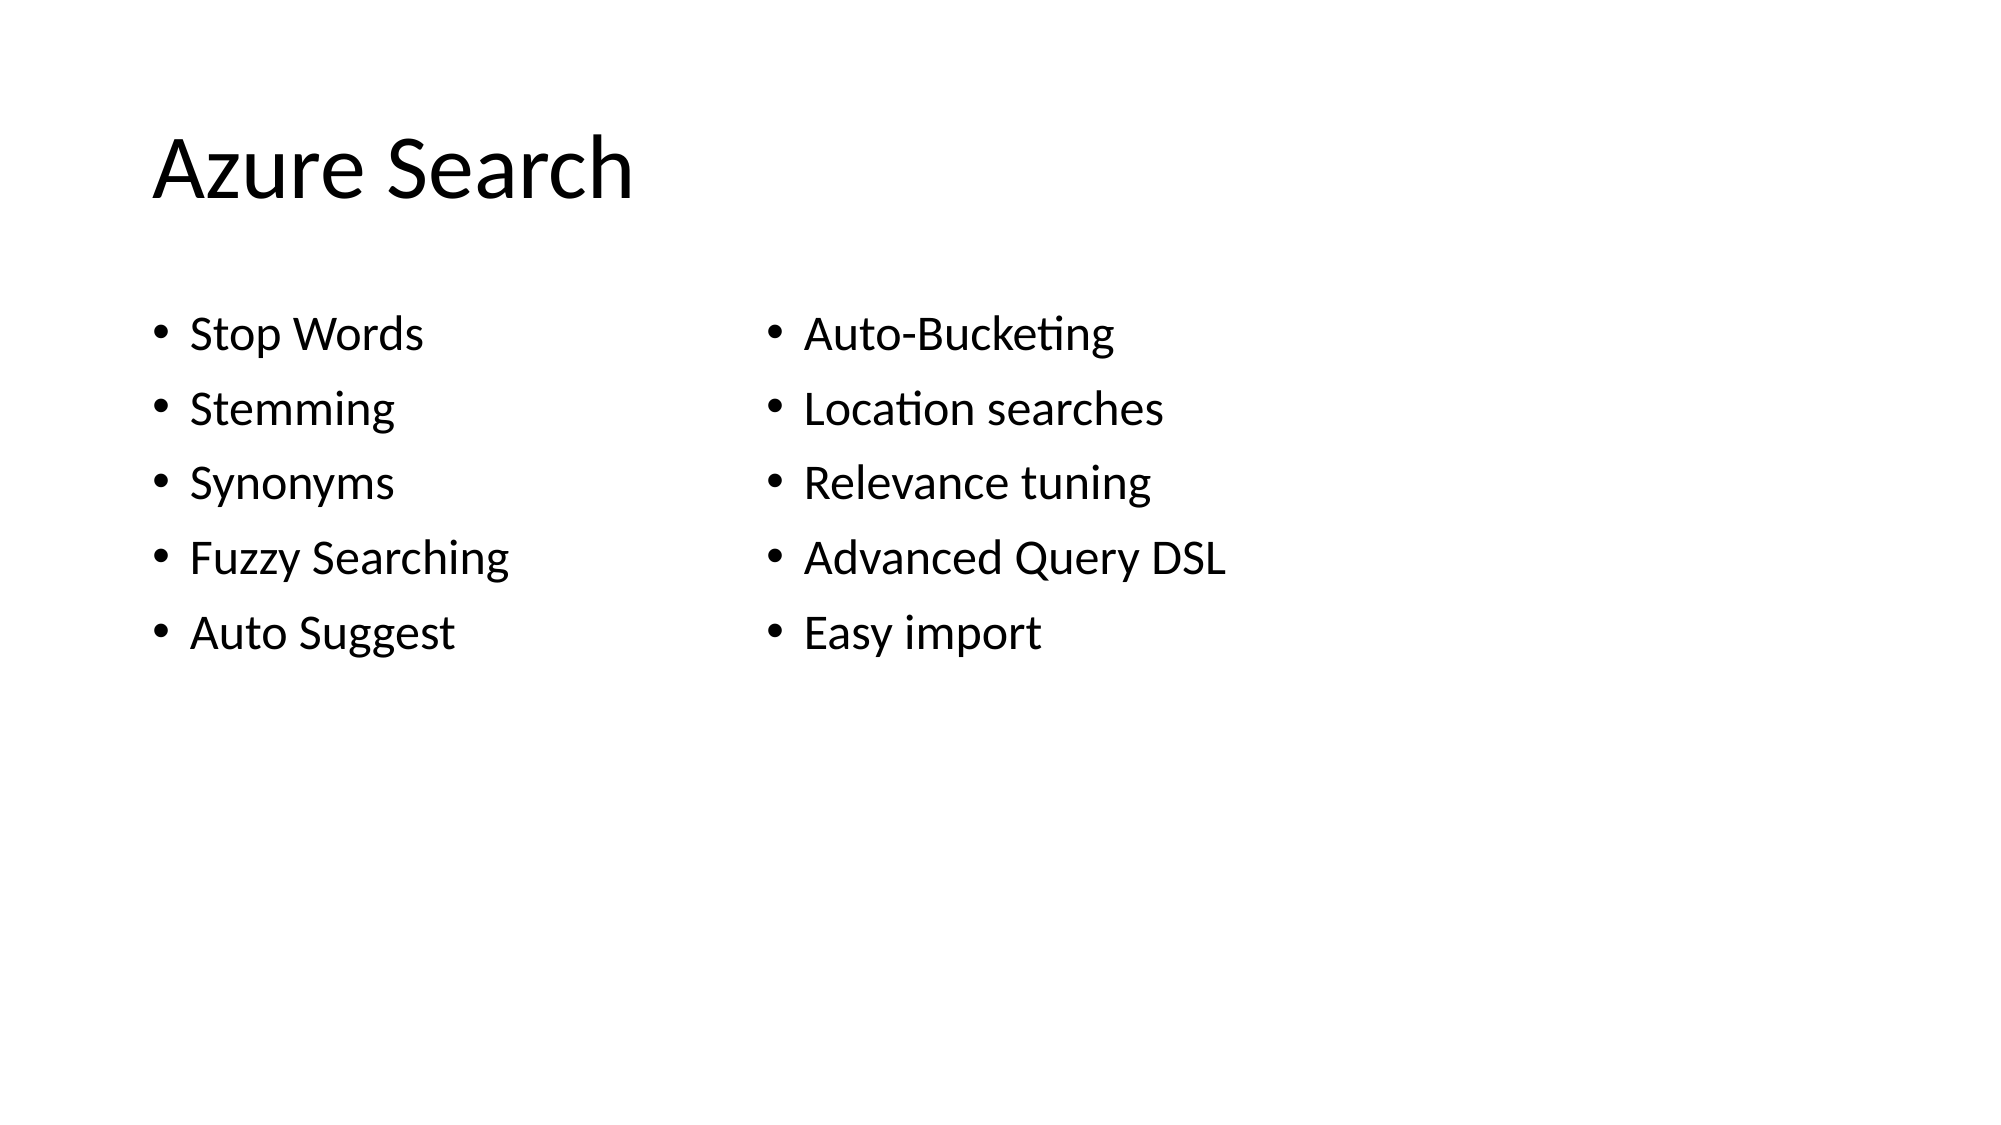

# Azure Search
Stop Words
Stemming
Synonyms
Fuzzy Searching
Auto Suggest

Auto-Bucketing
Location searches
Relevance tuning
Advanced Query DSL
Easy import